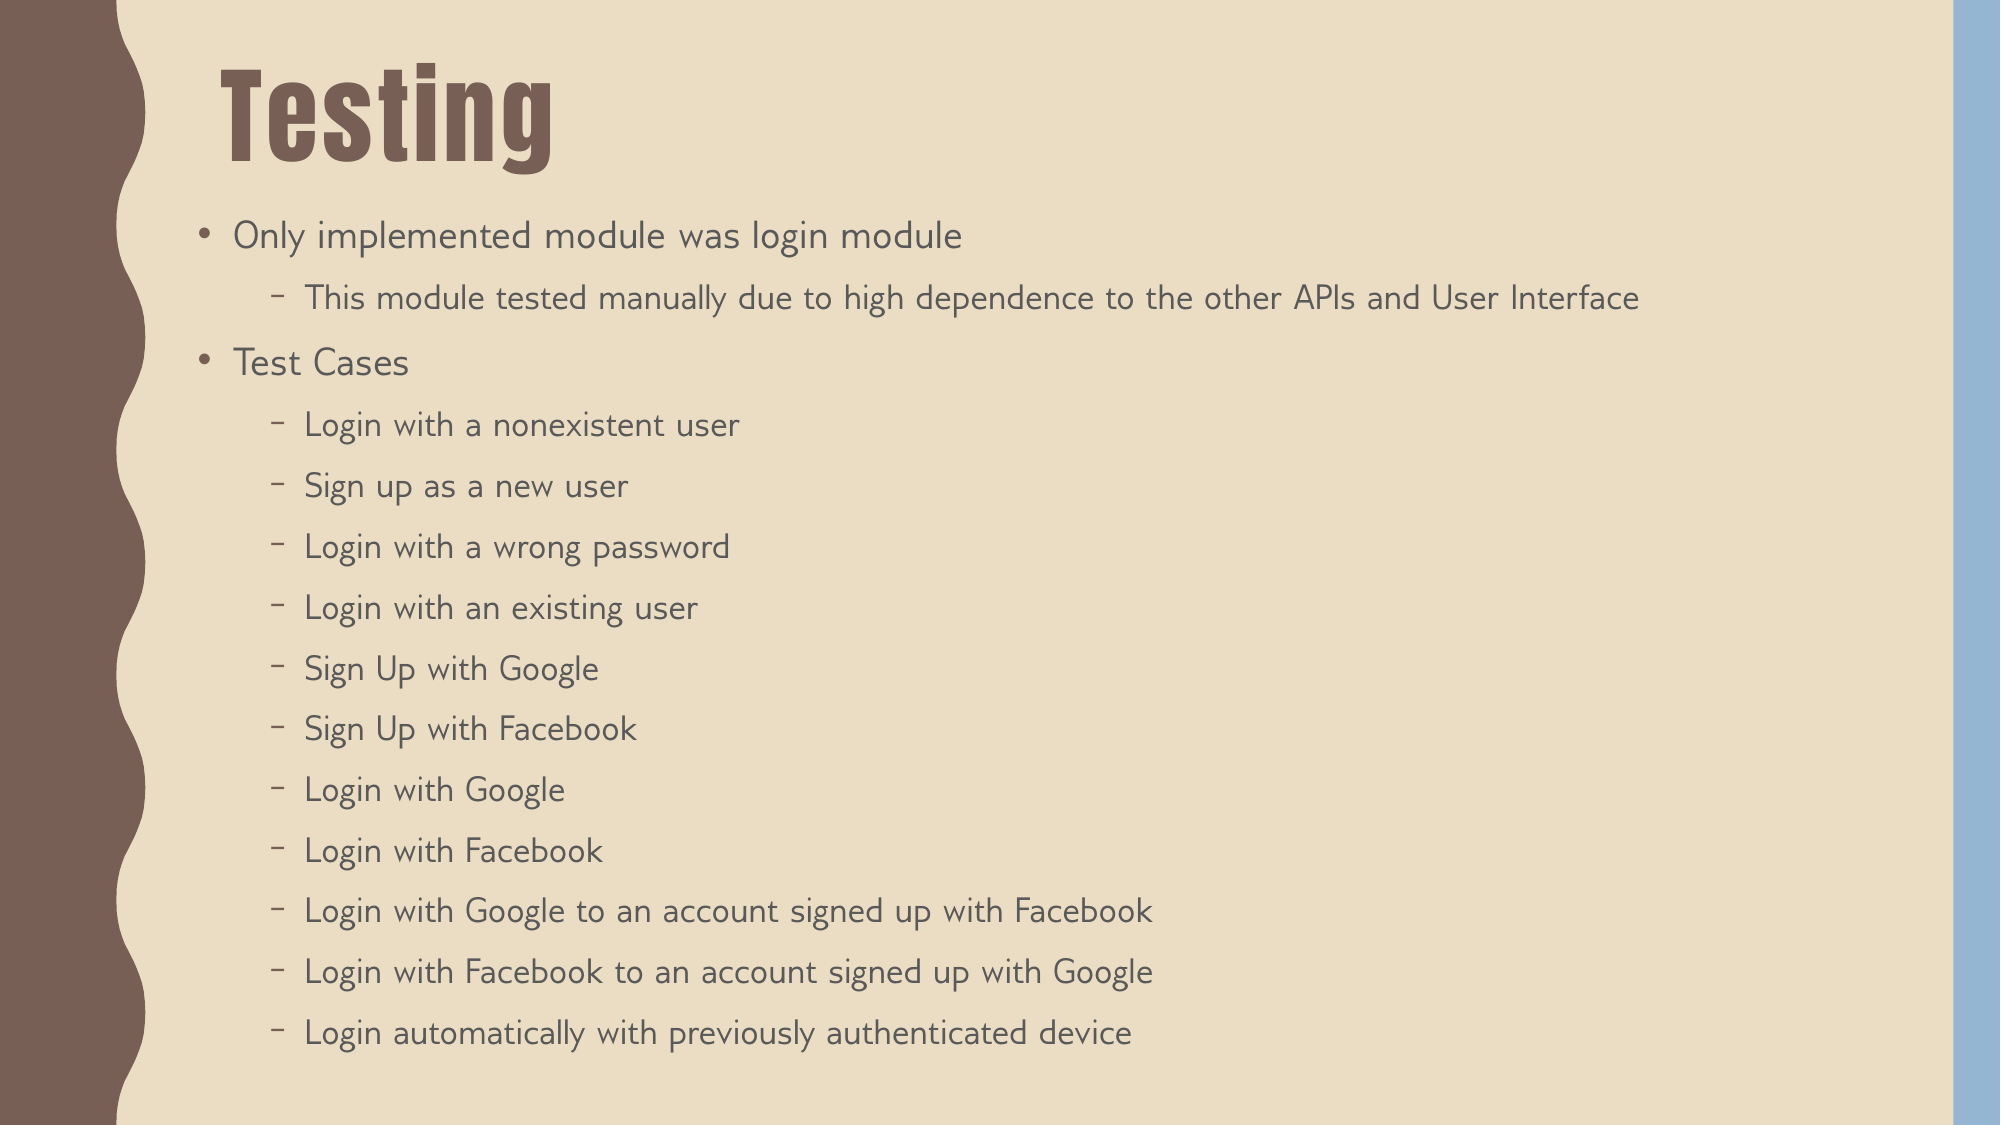

# Testing
Only implemented module was login module
This module tested manually due to high dependence to the other APIs and User Interface
Test Cases
Login with a nonexistent user
Sign up as a new user
Login with a wrong password
Login with an existing user
Sign Up with Google
Sign Up with Facebook
Login with Google
Login with Facebook
Login with Google to an account signed up with Facebook
Login with Facebook to an account signed up with Google
Login automatically with previously authenticated device